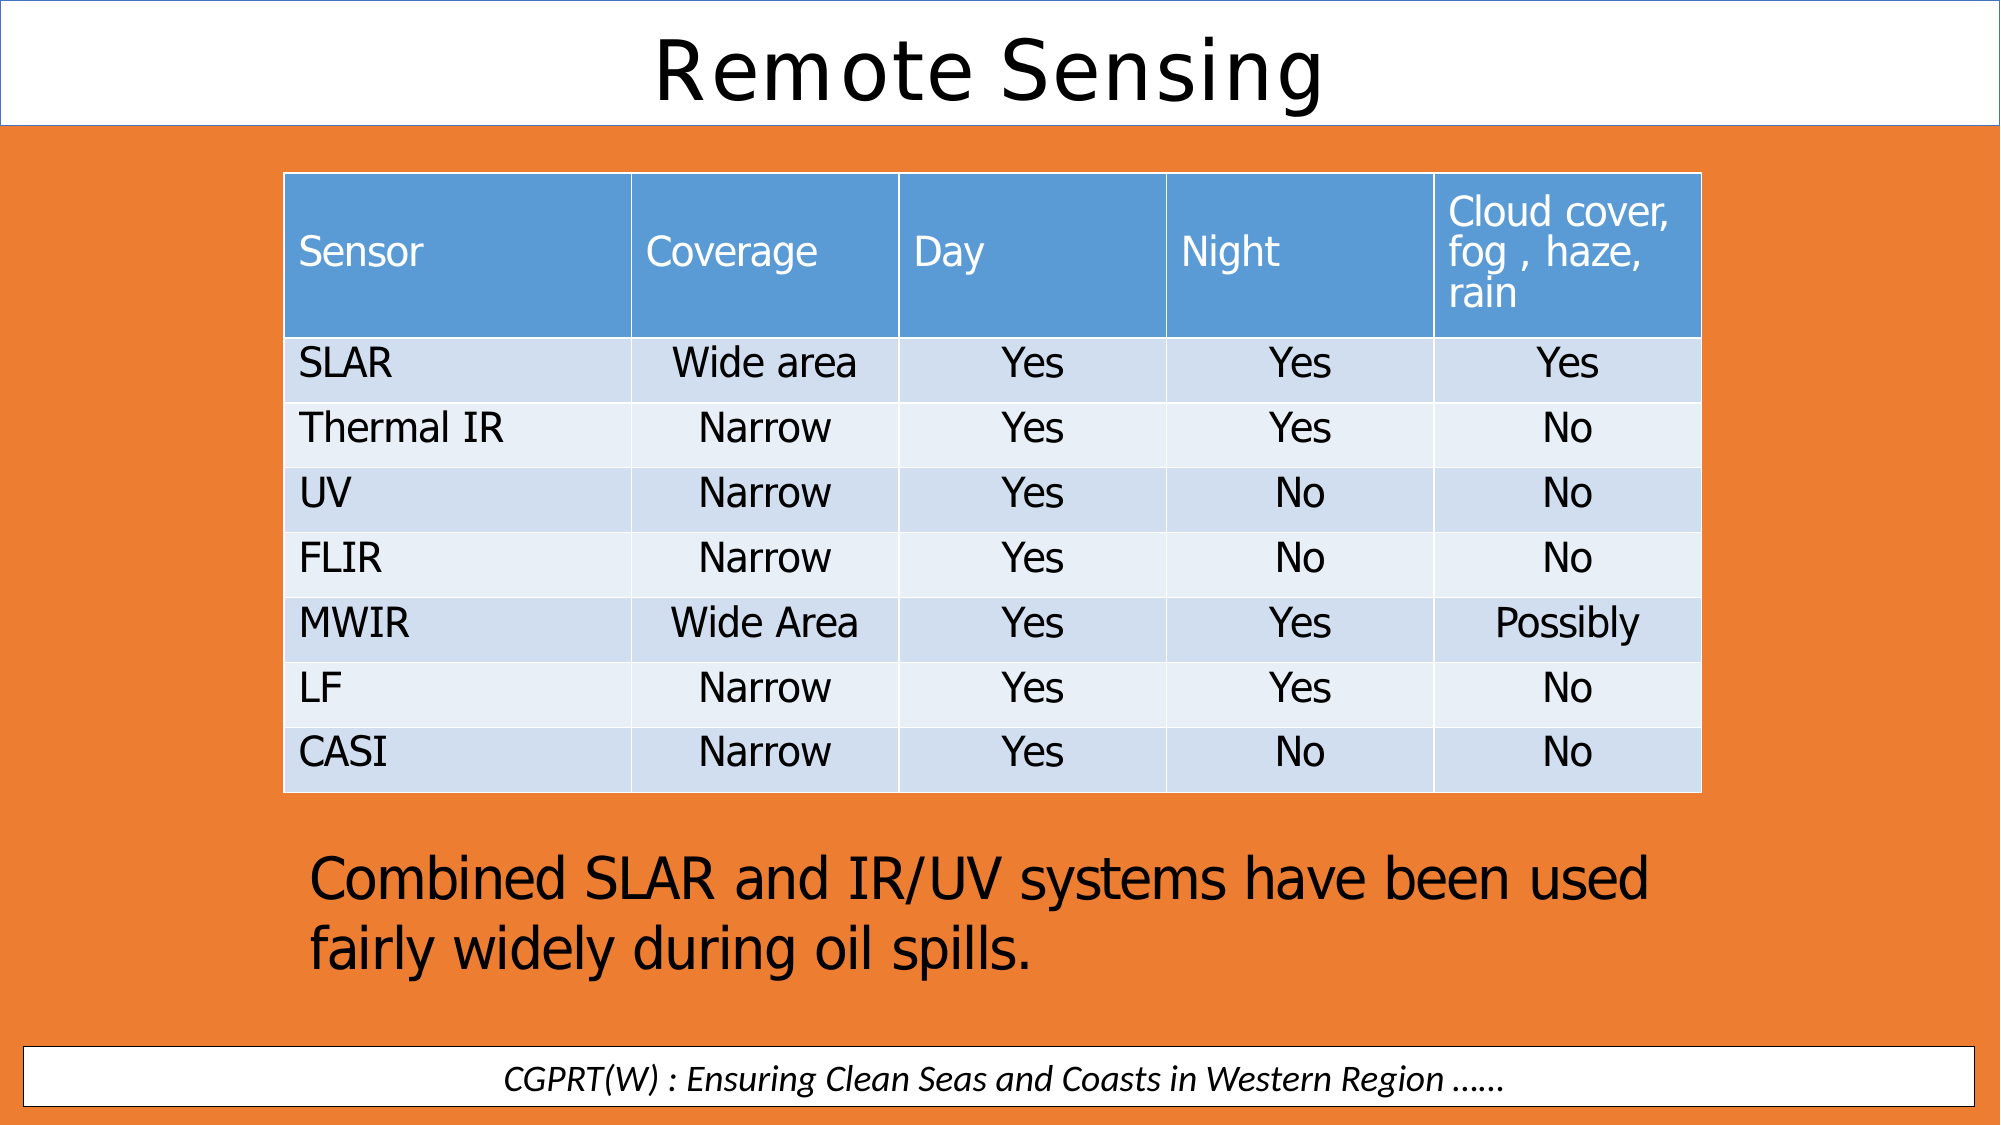

Remote Sensing
| Sensor | Coverage | Day | Night | Cloud cover, fog , haze, rain |
| --- | --- | --- | --- | --- |
| SLAR | Wide area | Yes | Yes | Yes |
| Thermal IR | Narrow | Yes | Yes | No |
| UV | Narrow | Yes | No | No |
| FLIR | Narrow | Yes | No | No |
| MWIR | Wide Area | Yes | Yes | Possibly |
| LF | Narrow | Yes | Yes | No |
| CASI | Narrow | Yes | No | No |
Combined SLAR and IR/UV systems have been used fairly widely during oil spills.
 CGPRT(W) : Ensuring Clean Seas and Coasts in Western Region ……